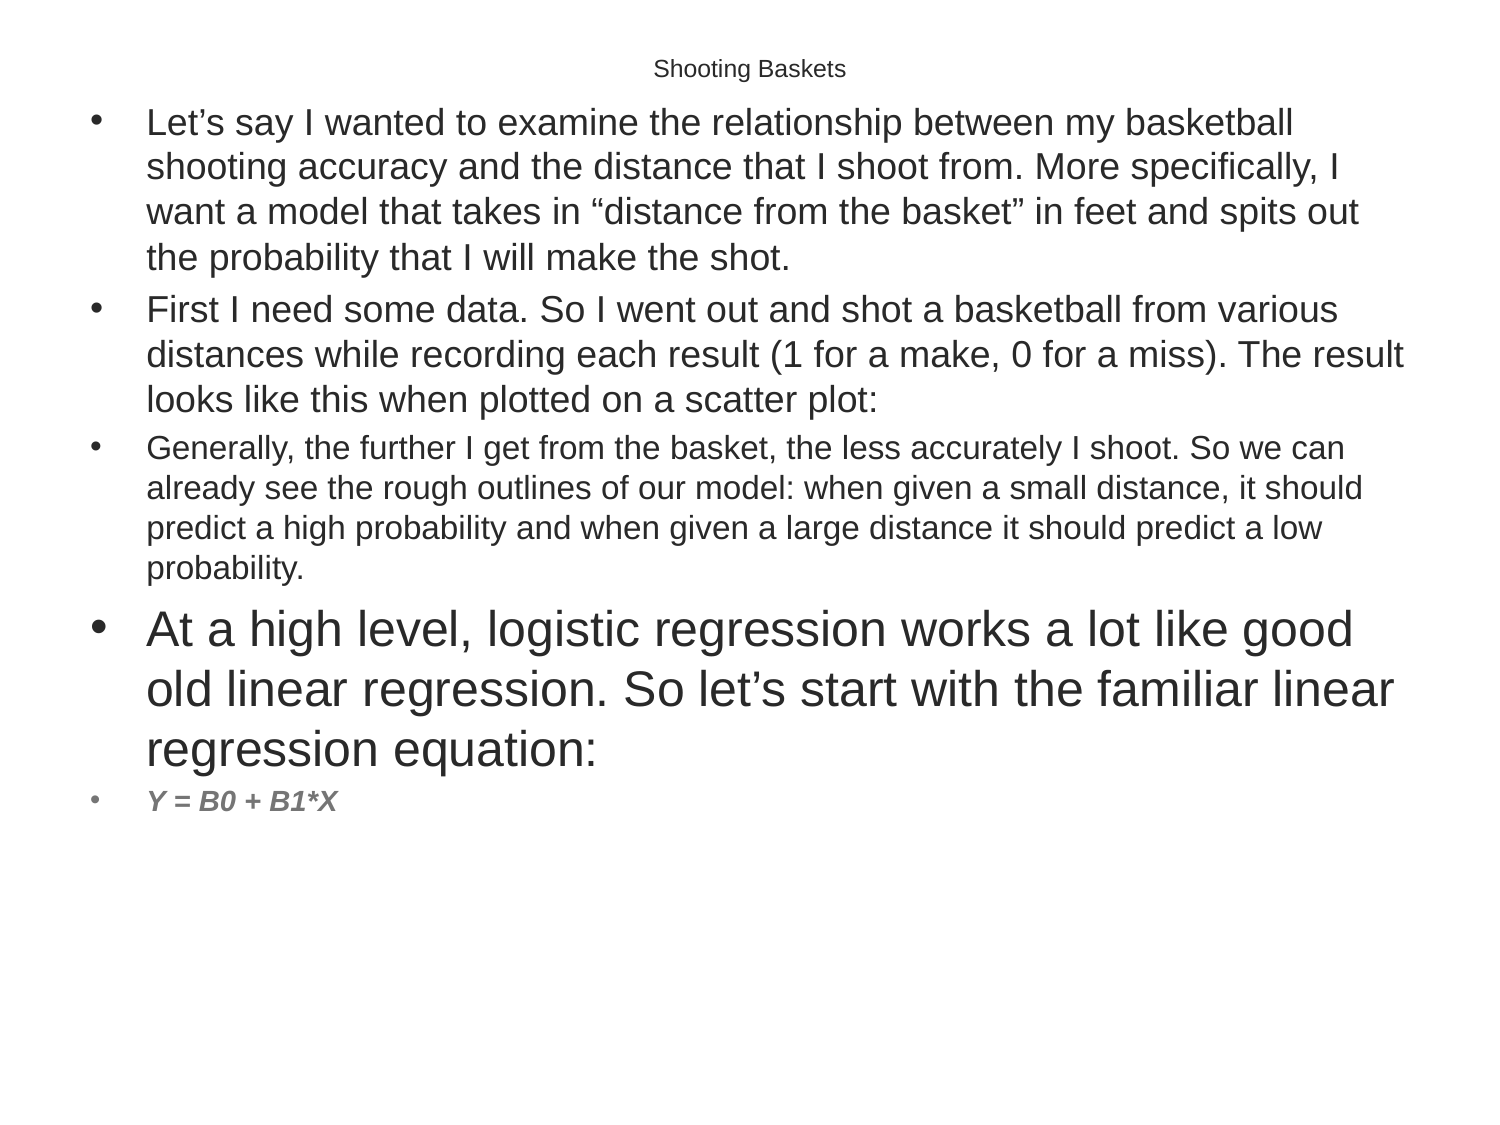

# Shooting Baskets
Let’s say I wanted to examine the relationship between my basketball shooting accuracy and the distance that I shoot from. More specifically, I want a model that takes in “distance from the basket” in feet and spits out the probability that I will make the shot.
First I need some data. So I went out and shot a basketball from various distances while recording each result (1 for a make, 0 for a miss). The result looks like this when plotted on a scatter plot:
Generally, the further I get from the basket, the less accurately I shoot. So we can already see the rough outlines of our model: when given a small distance, it should predict a high probability and when given a large distance it should predict a low probability.
At a high level, logistic regression works a lot like good old linear regression. So let’s start with the familiar linear regression equation:
Y = B0 + B1*X